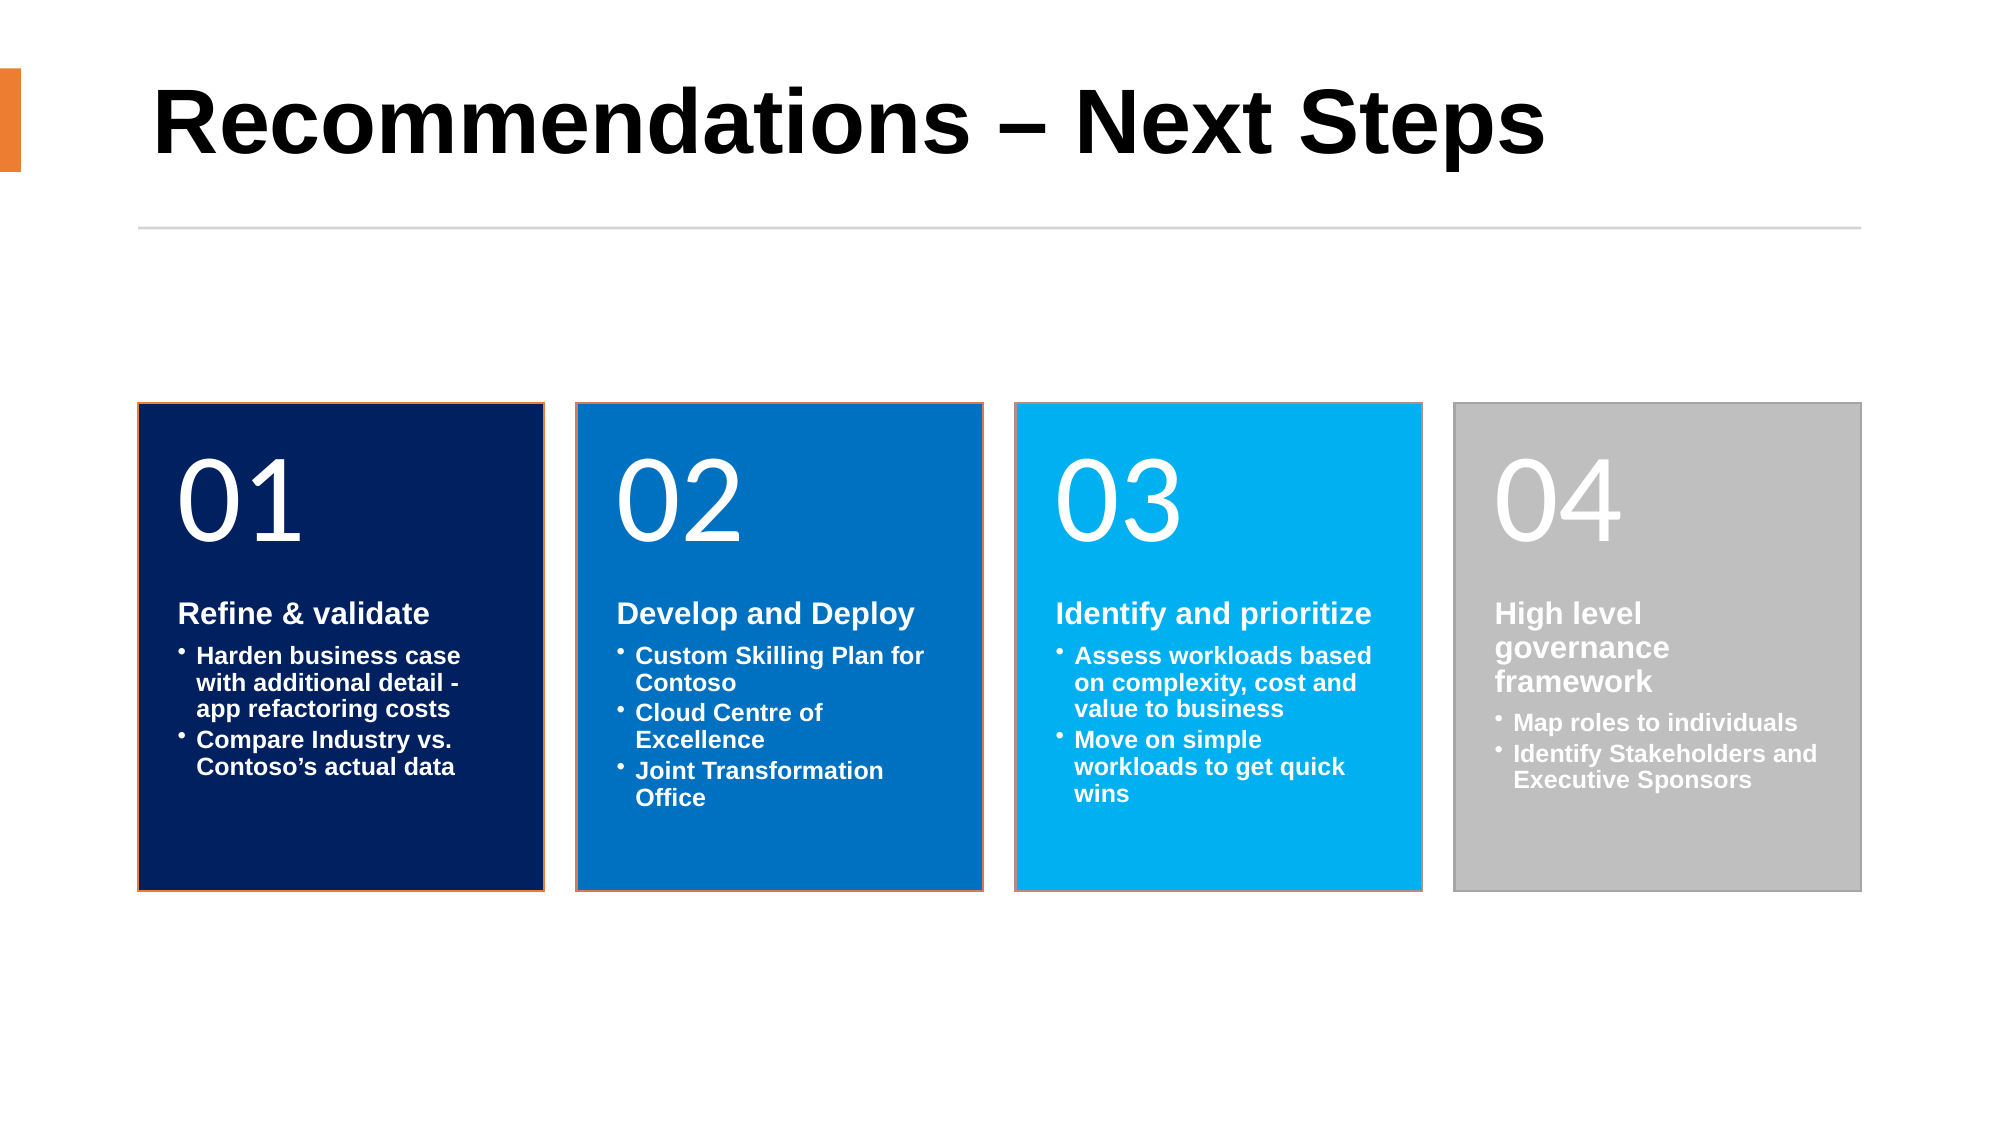

# Recommendations – Next Steps

Refine & validate
Harden business case with additional detail - app refactoring costs
Compare Industry vs. Contoso’s actual data
01
Develop and Deploy
Custom Skilling Plan for Contoso
Cloud Centre of Excellence
Joint Transformation Office
02
Identify and prioritize
Assess workloads based on complexity, cost and value to business
Move on simple workloads to get quick wins
03
High level governance framework
Map roles to individuals
Identify Stakeholders and Executive Sponsors
04